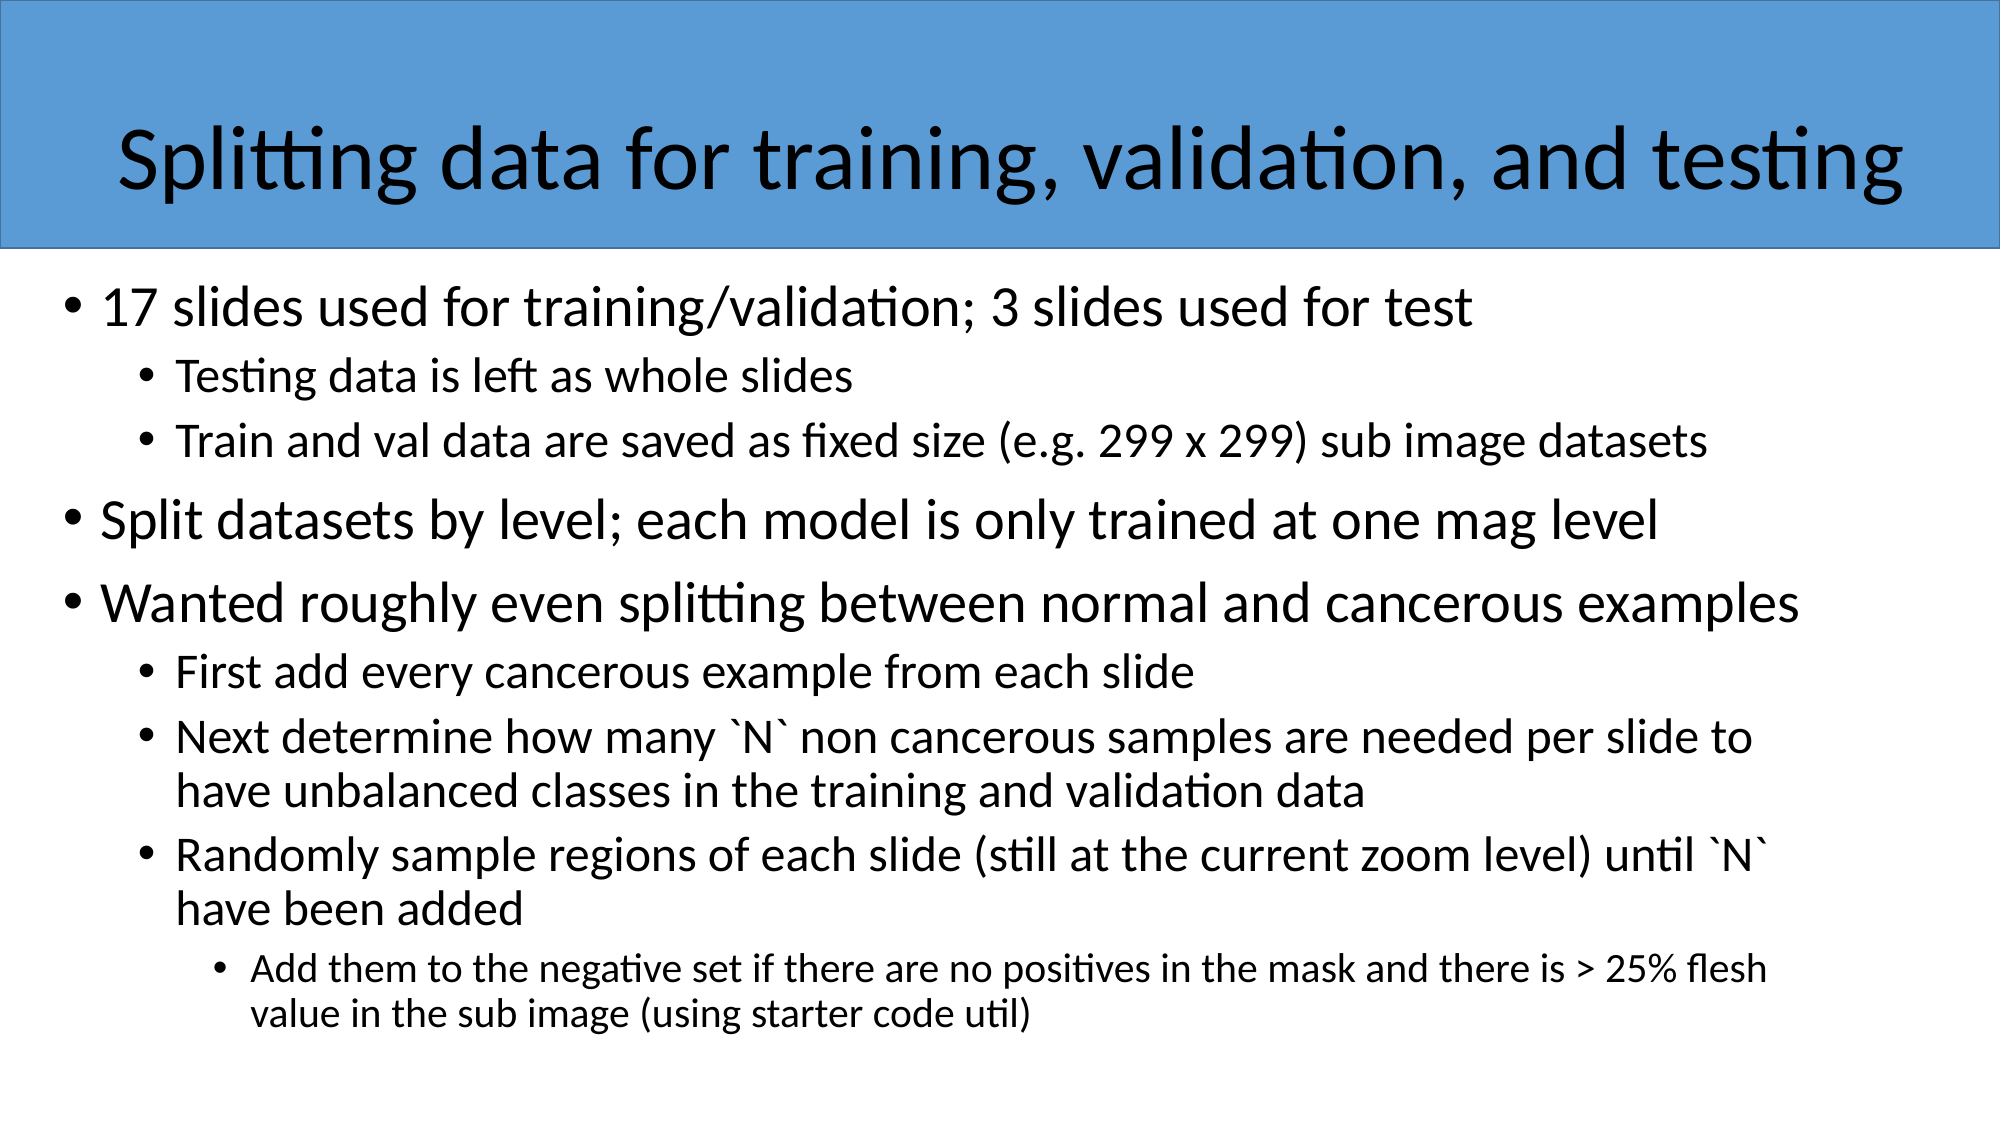

# Splitting data for training, validation, and testing
17 slides used for training/validation; 3 slides used for test
Testing data is left as whole slides
Train and val data are saved as fixed size (e.g. 299 x 299) sub image datasets
Split datasets by level; each model is only trained at one mag level
Wanted roughly even splitting between normal and cancerous examples
First add every cancerous example from each slide
Next determine how many `N` non cancerous samples are needed per slide to have unbalanced classes in the training and validation data
Randomly sample regions of each slide (still at the current zoom level) until `N` have been added
Add them to the negative set if there are no positives in the mask and there is > 25% flesh value in the sub image (using starter code util)